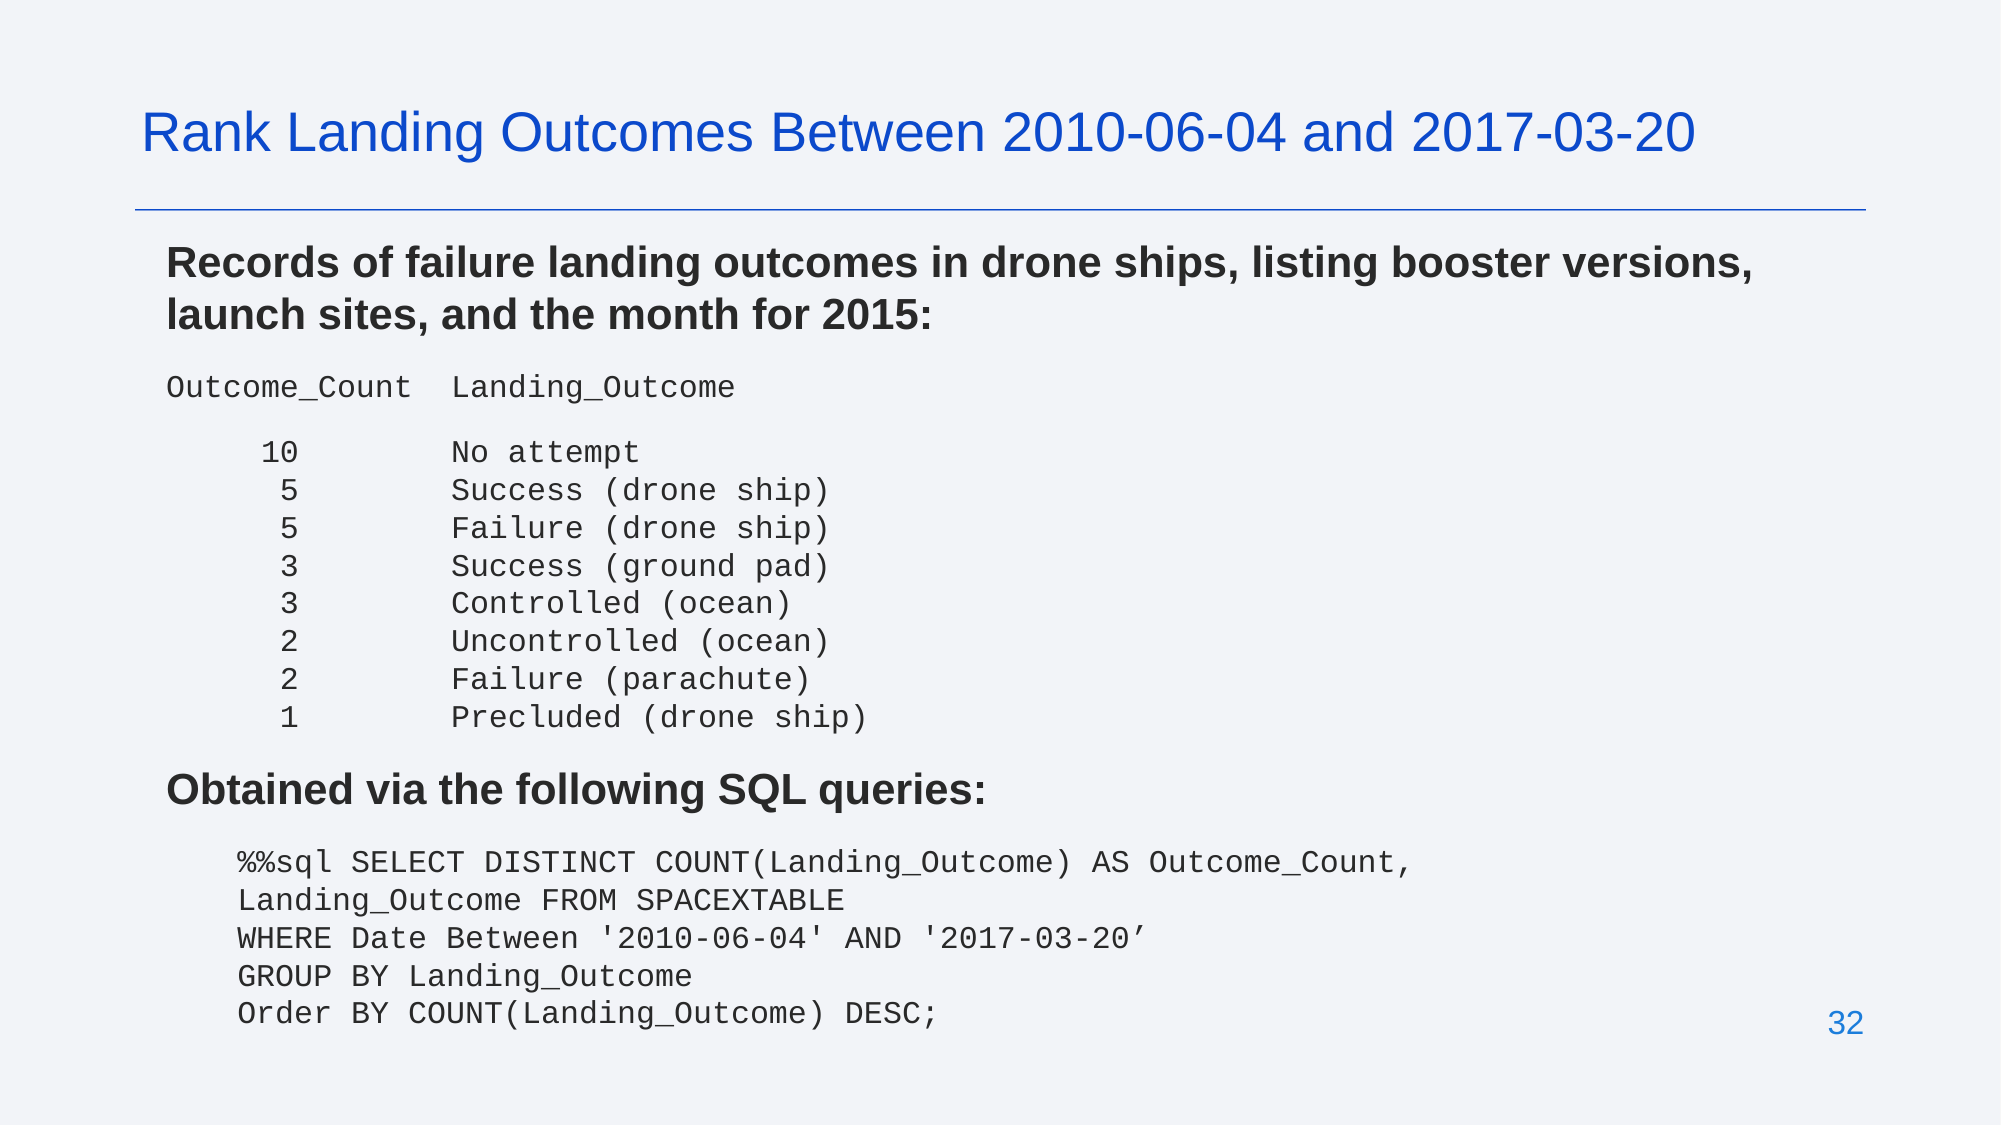

Rank Landing Outcomes Between 2010-06-04 and 2017-03-20
Records of failure landing outcomes in drone ships, listing booster versions, launch sites, and the month for 2015:
Outcome_Count	Landing_Outcome
     10		No attempt
      5		Success (drone ship)
      5		Failure (drone ship)
      3		Success (ground pad)
      3		Controlled (ocean)
      2		Uncontrolled (ocean)
      2		Failure (parachute)
      1		Precluded (drone ship)
Obtained via the following SQL queries:
%%sql SELECT DISTINCT COUNT(Landing_Outcome) AS Outcome_Count,
		Landing_Outcome FROM SPACEXTABLE
	WHERE Date Between '2010-06-04' AND '2017-03-20’
	GROUP BY Landing_Outcome
	Order BY COUNT(Landing_Outcome) DESC;
32